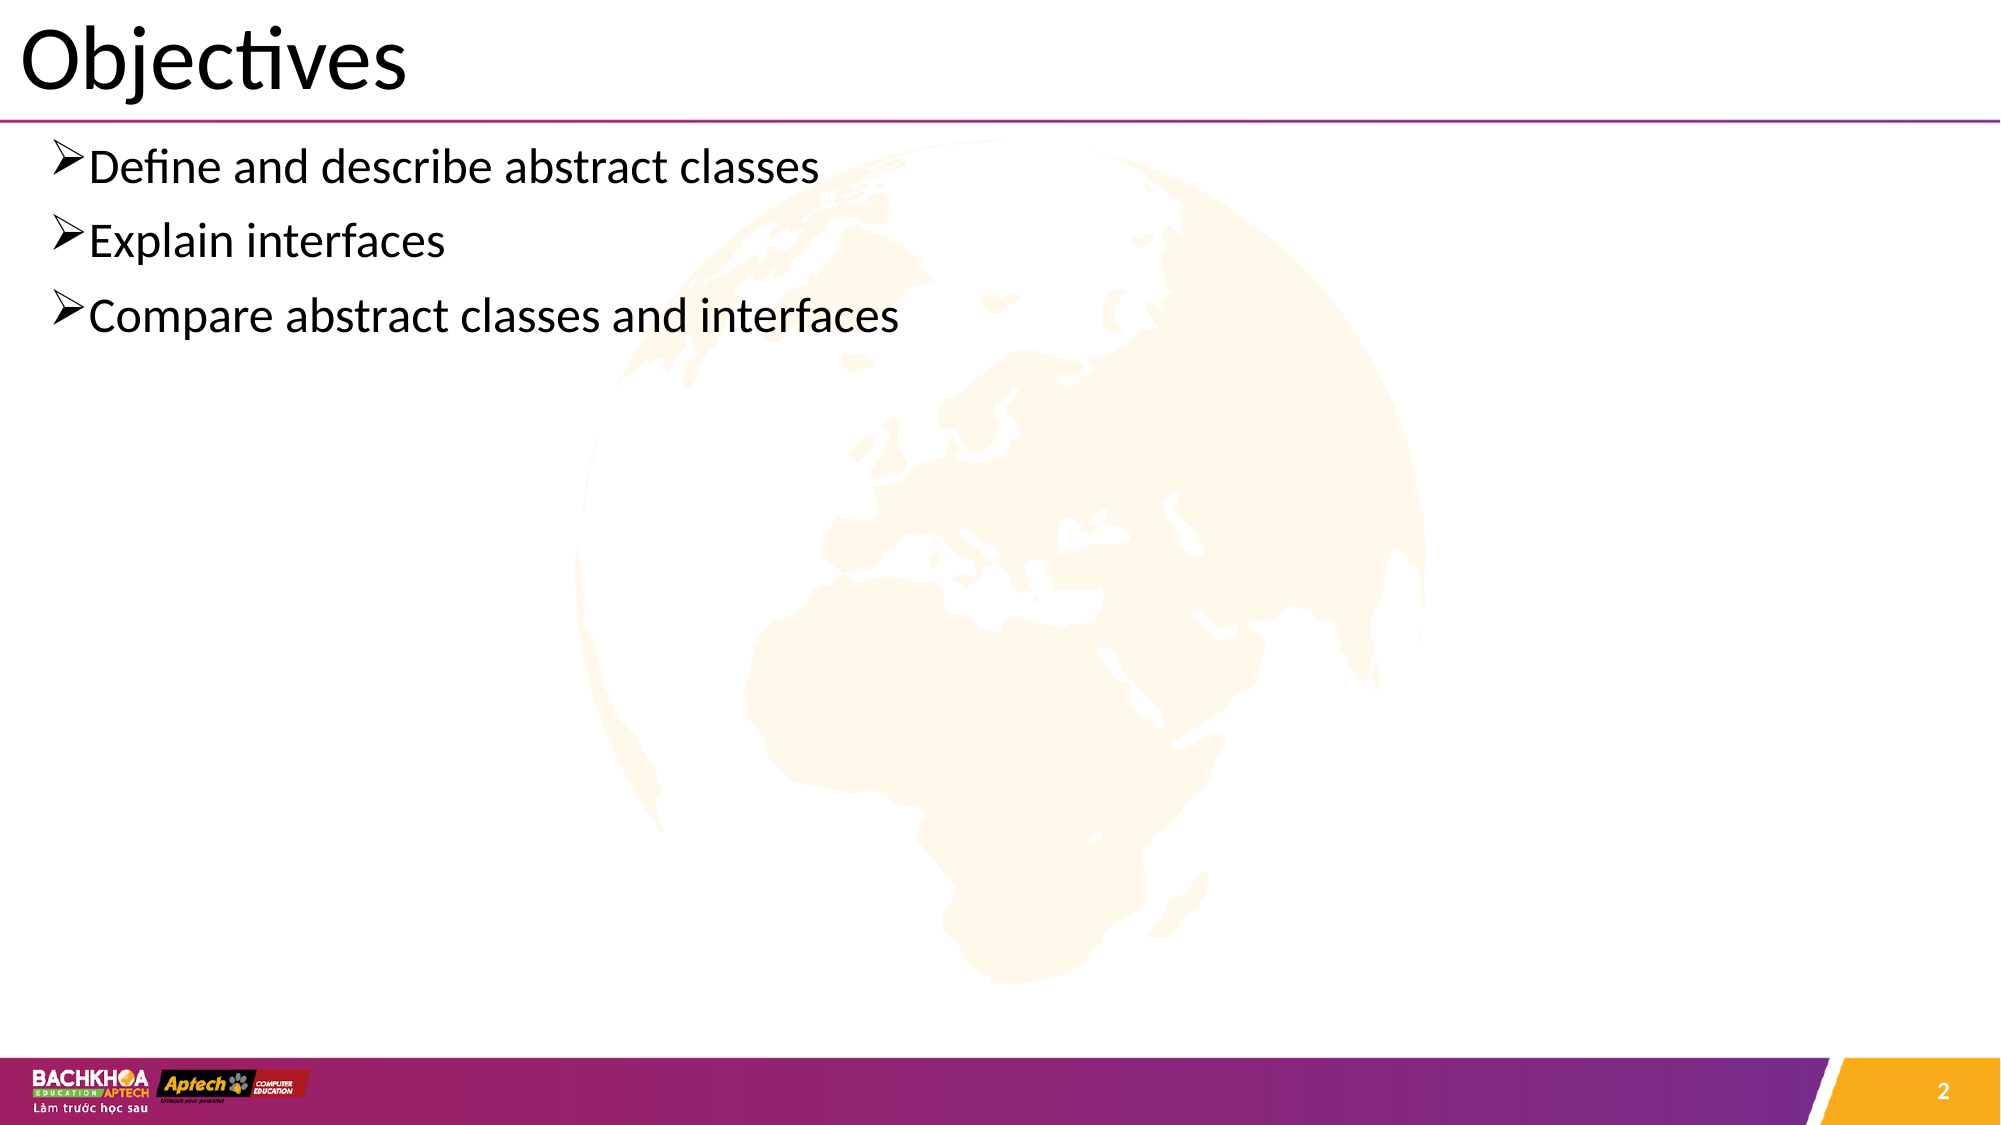

# Objectives
Define and describe abstract classes
Explain interfaces
Compare abstract classes and interfaces

2